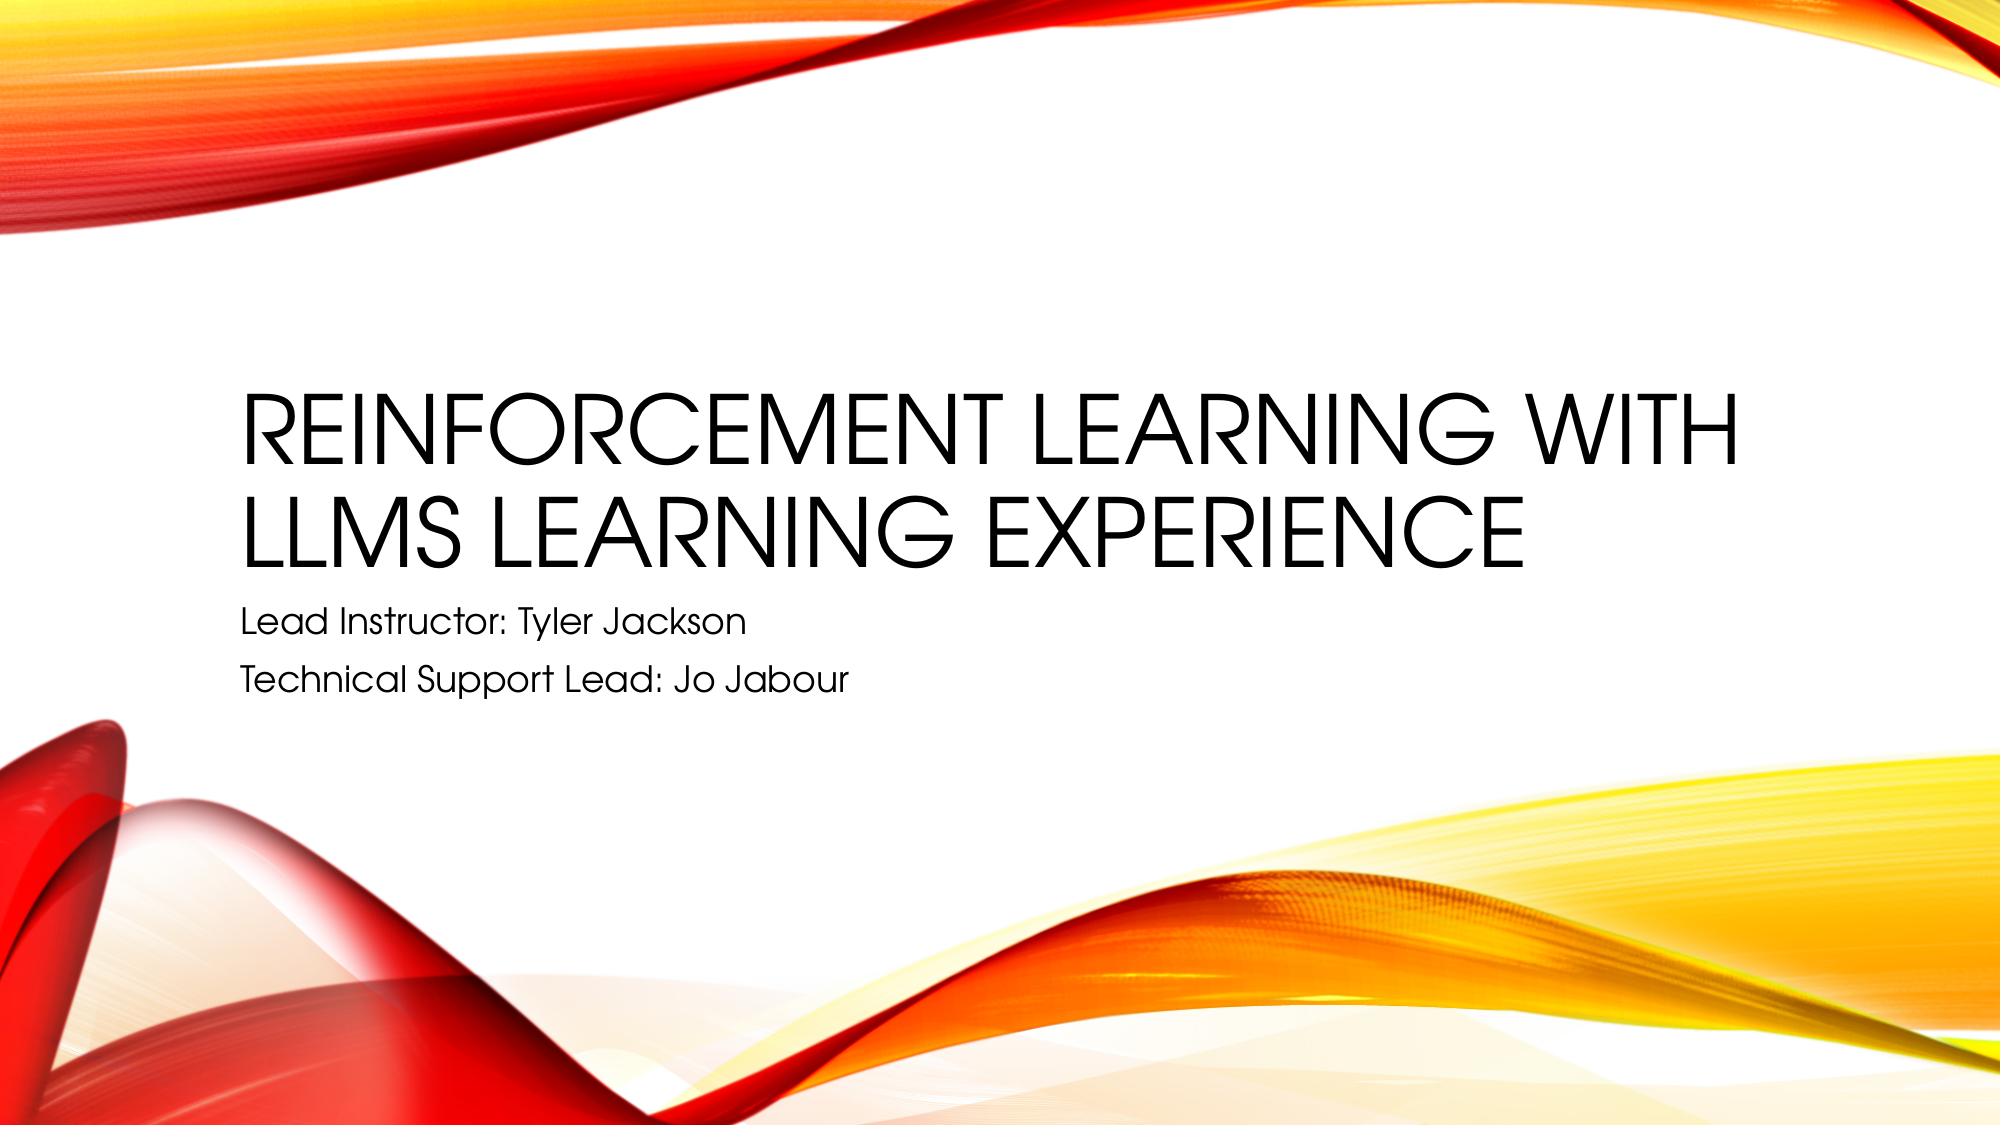

# Reinforcement Learning with LLMs Learning Experience
Lead Instructor: Tyler Jackson
Technical Support Lead: Jo Jabour